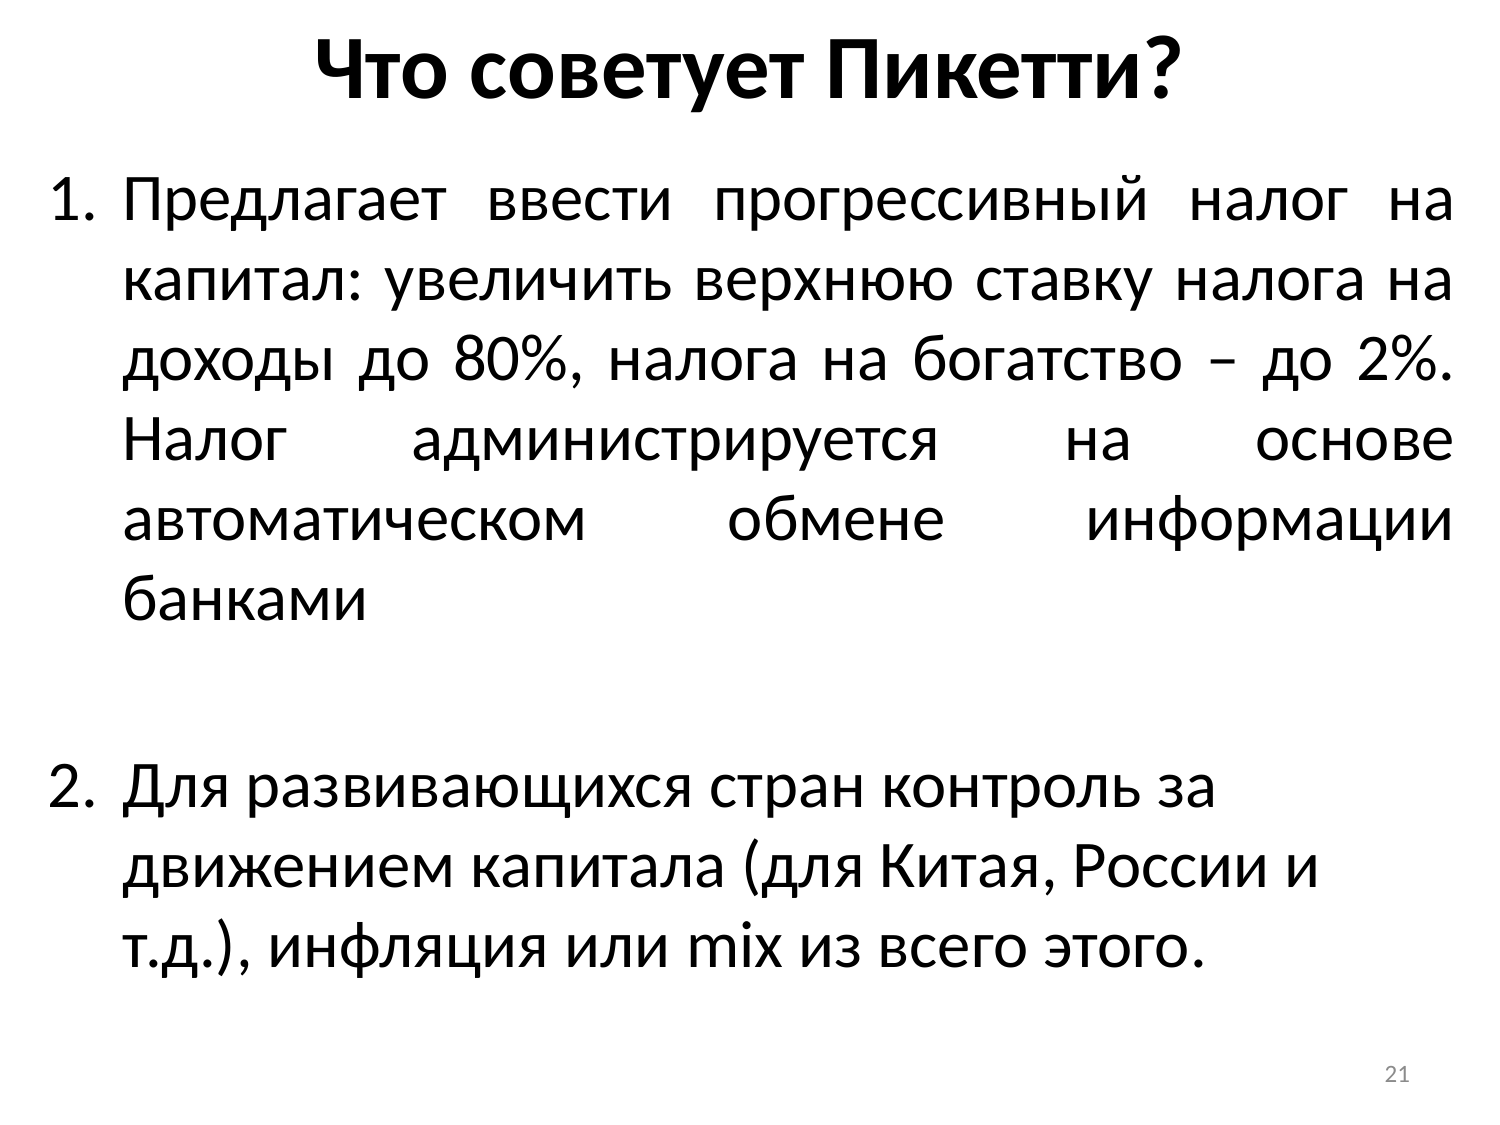

# Что советует Пикетти?
Предлагает ввести прогрессивный налог на капитал: увеличить верхнюю ставку налога на доходы до 80%, налога на богатство – до 2%. Налог администрируется на основе автоматическом обмене информации банками

Для развивающихся стран контроль за движением капитала (для Китая, России и т.д.), инфляция или mix из всего этого.

21